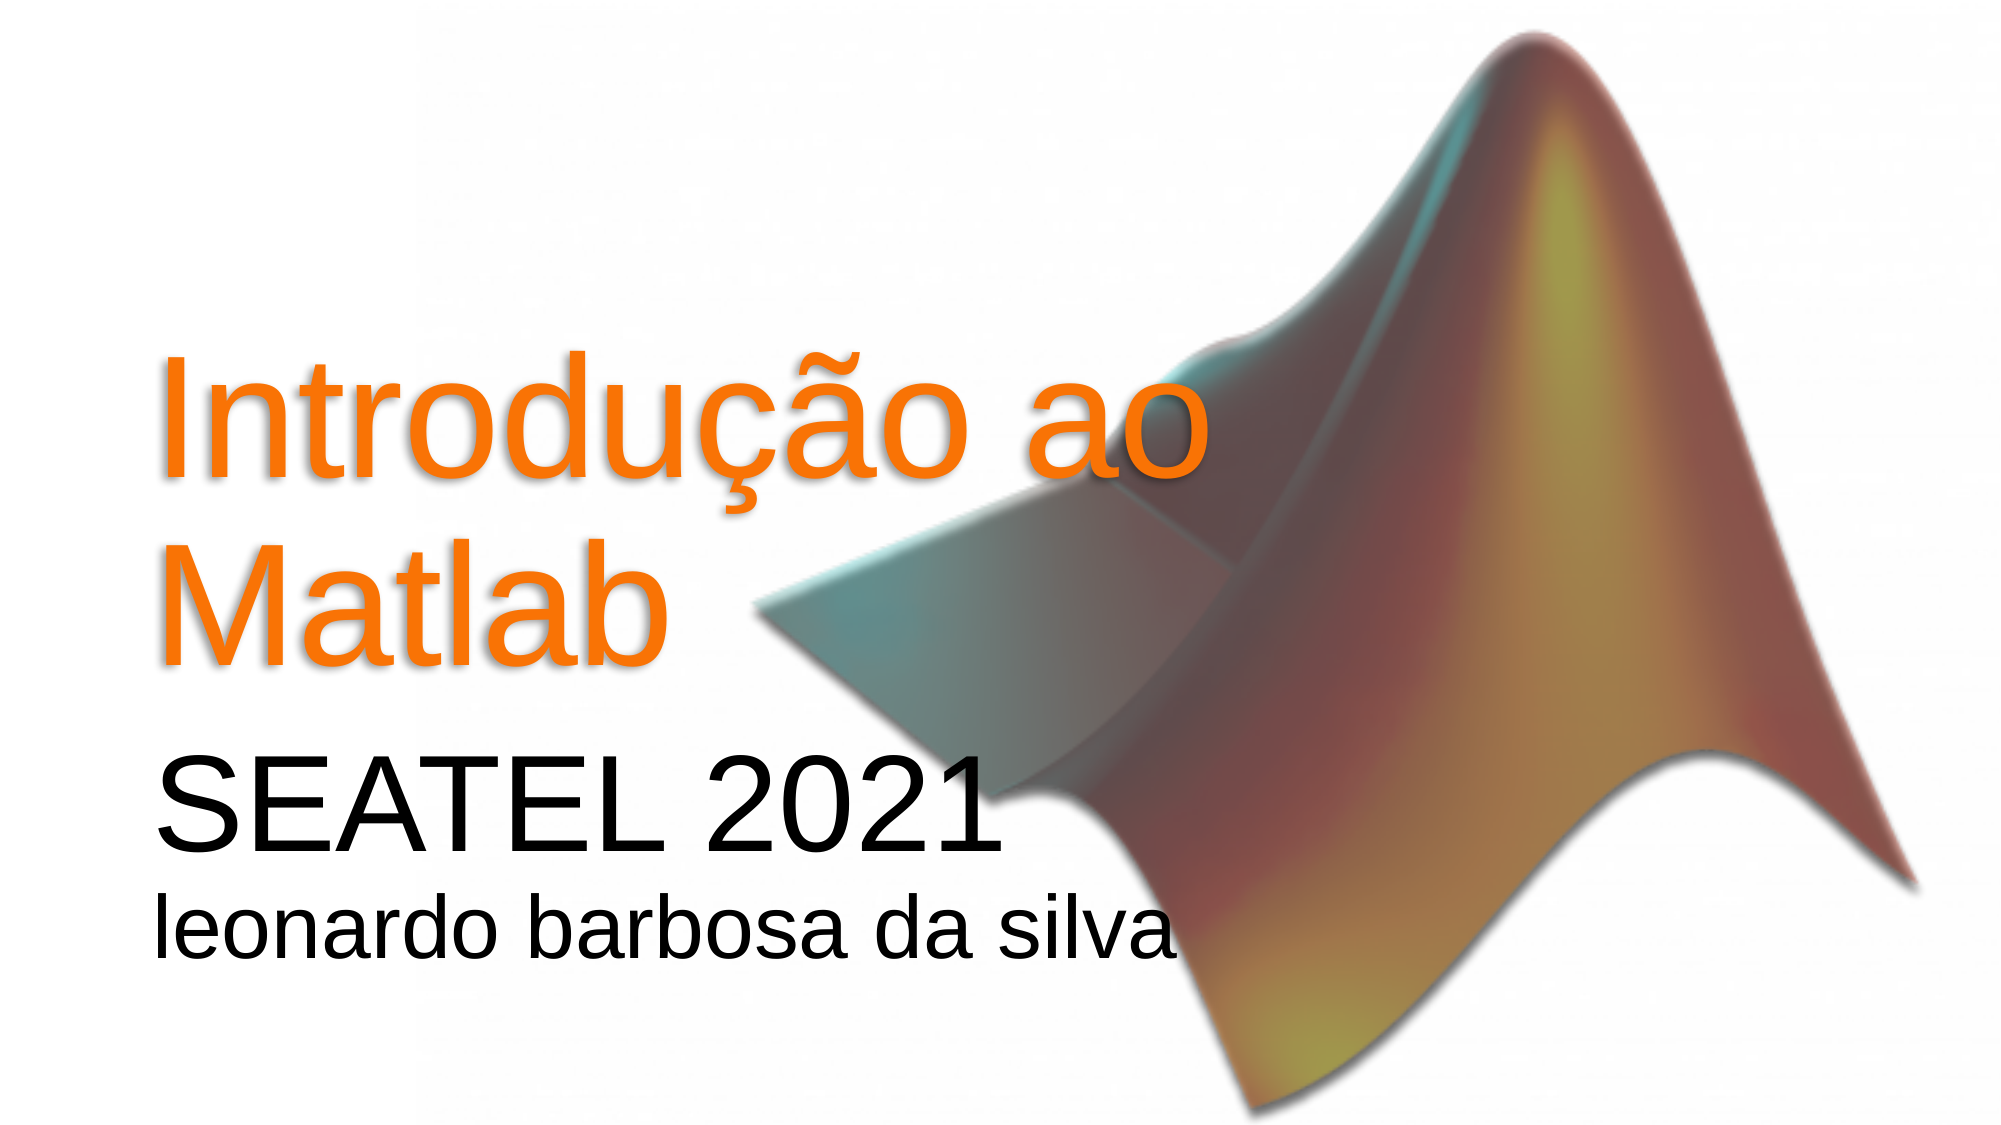

# Introdução ao Matlab
SEATEL 2021
leonardo barbosa da silva